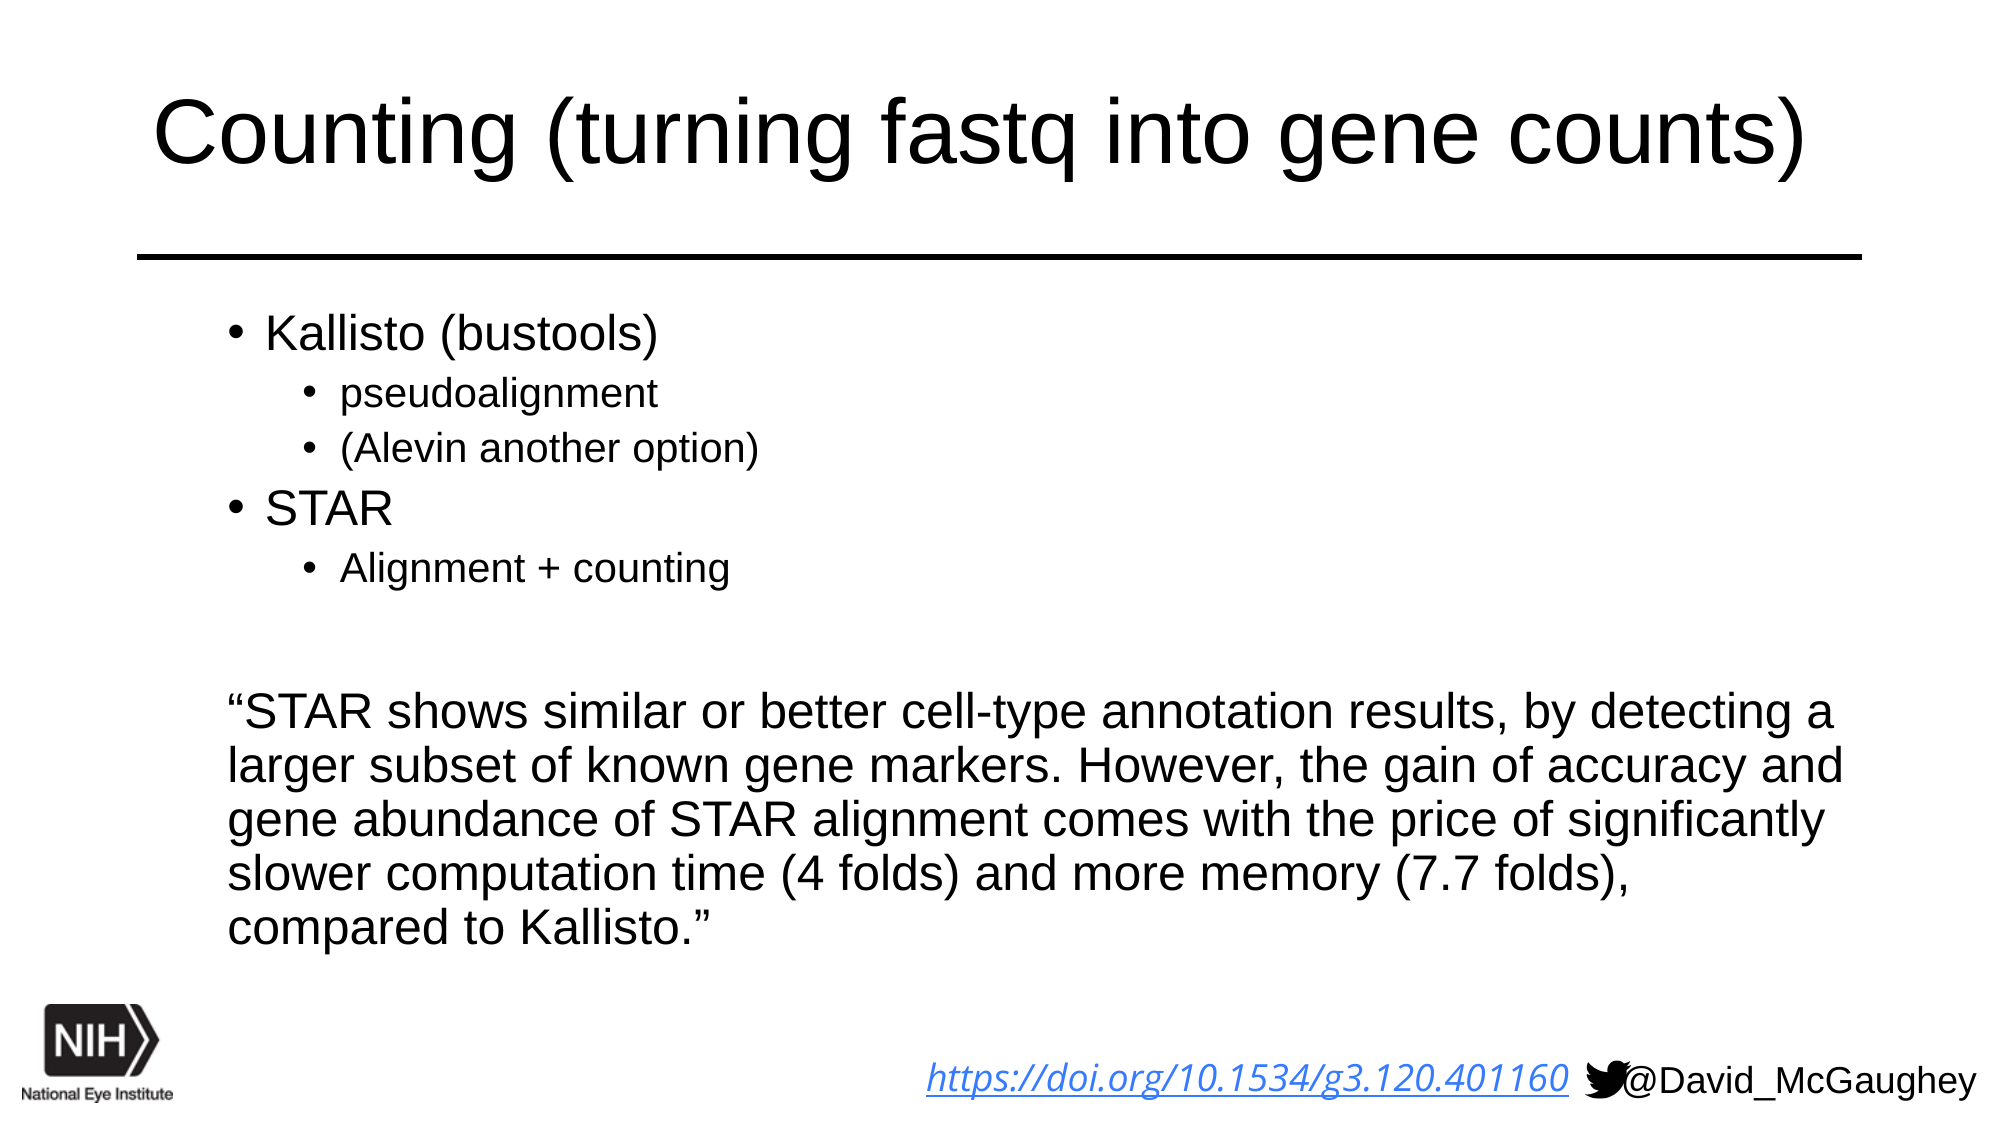

# Counting (turning fastq into gene counts)
Kallisto (bustools)
pseudoalignment
(Alevin another option)
STAR
Alignment + counting

“STAR shows similar or better cell-type annotation results, by detecting a larger subset of known gene markers. However, the gain of accuracy and gene abundance of STAR alignment comes with the price of significantly slower computation time (4 folds) and more memory (7.7 folds), compared to Kallisto.”

https://doi.org/10.1534/g3.120.401160